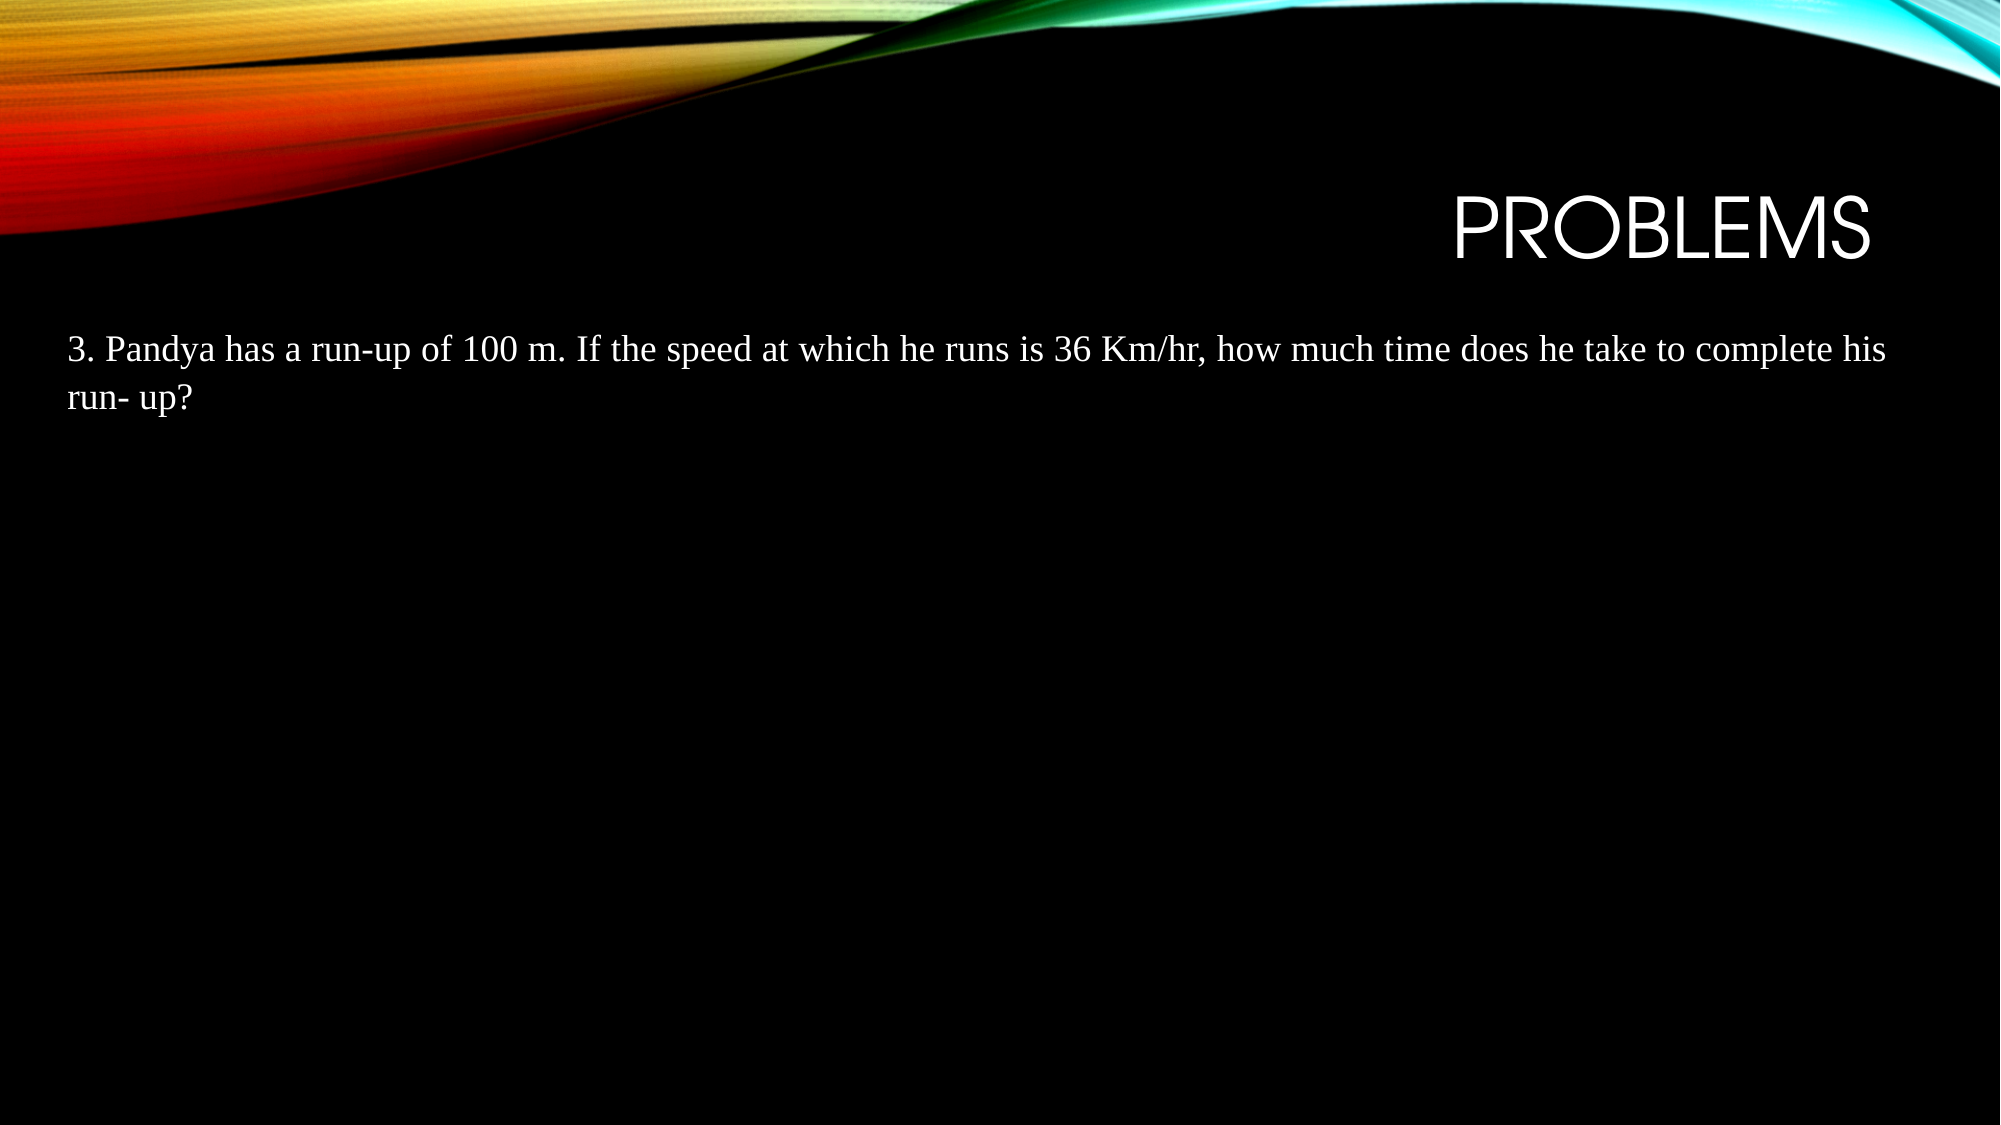

# problems
3. Pandya has a run-up of 100 m. If the speed at which he runs is 36 Km/hr, how much time does he take to complete his run- up?